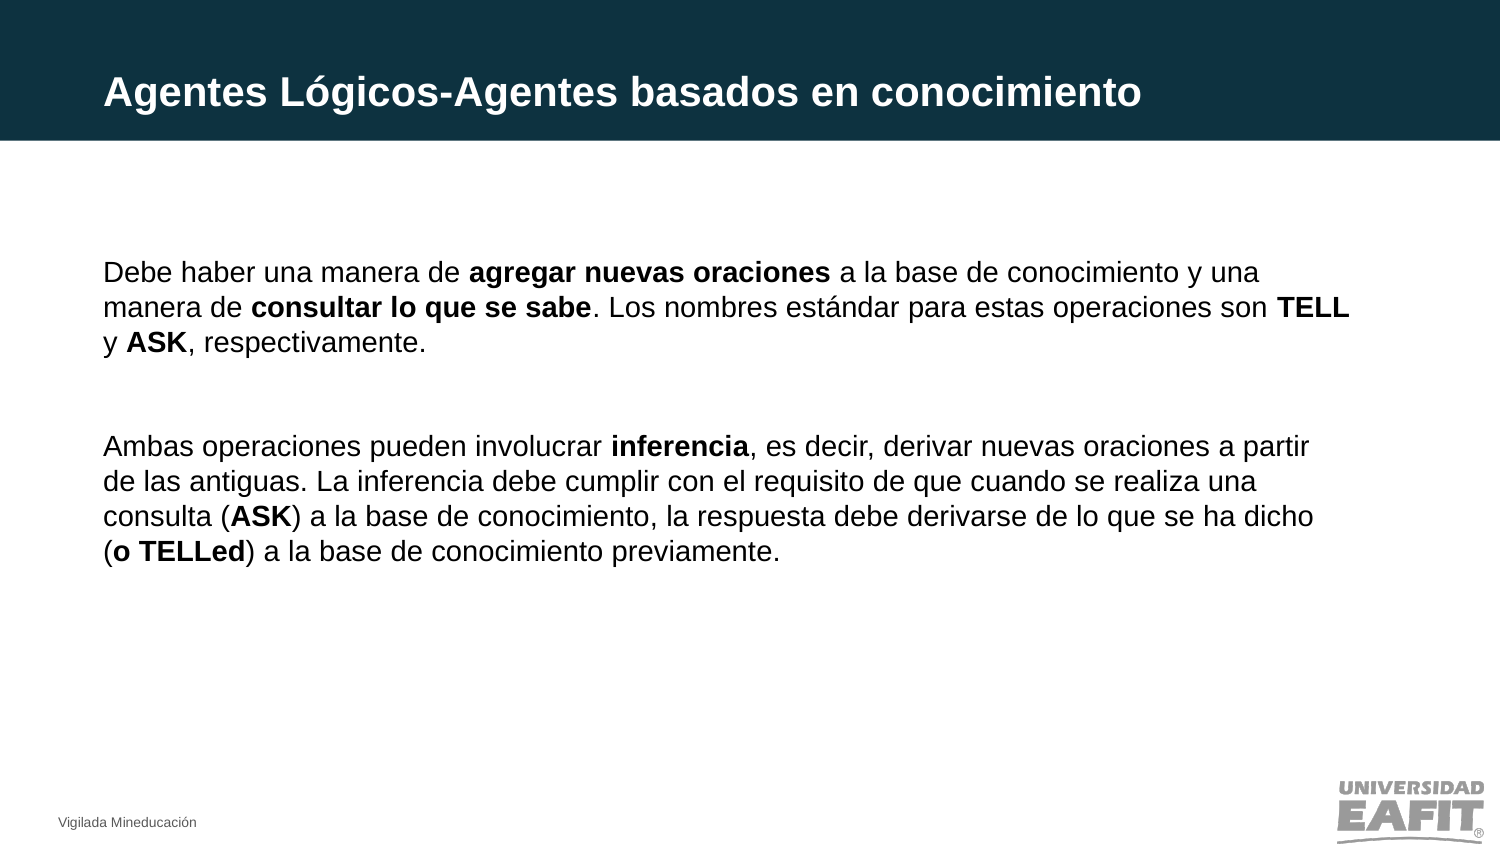

Agentes Lógicos-Agentes basados en conocimiento
Debe haber una manera de agregar nuevas oraciones a la base de conocimiento y una manera de consultar lo que se sabe. Los nombres estándar para estas operaciones son TELL y ASK, respectivamente.

Ambas operaciones pueden involucrar inferencia, es decir, derivar nuevas oraciones a partir de las antiguas. La inferencia debe cumplir con el requisito de que cuando se realiza una consulta (ASK) a la base de conocimiento, la respuesta debe derivarse de lo que se ha dicho (o TELLed) a la base de conocimiento previamente.